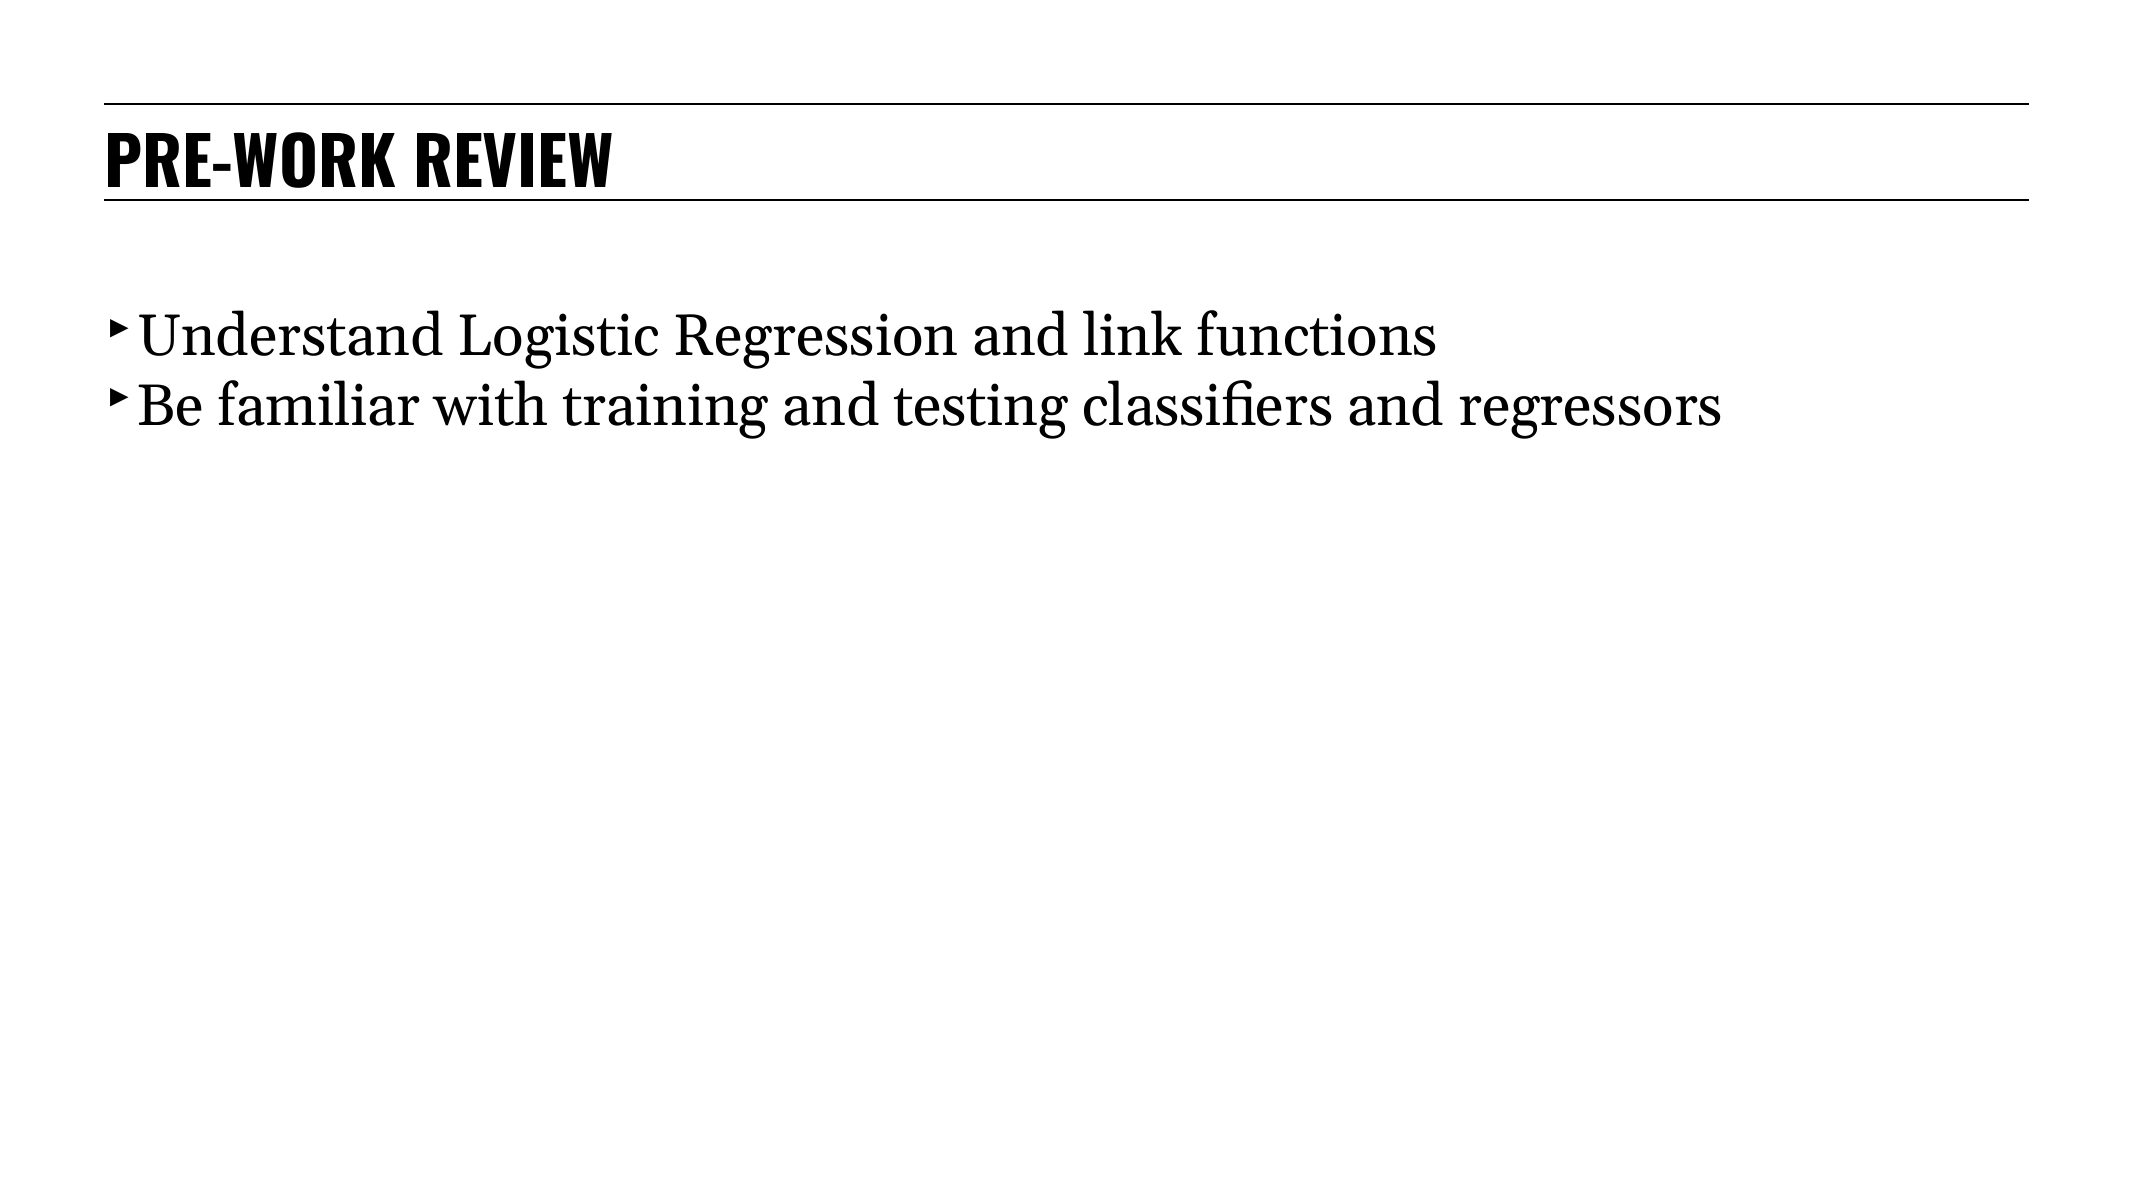

PRE-WORK REVIEW

Understand Logistic Regression and link functions
Be familiar with training and testing classifiers and regressors